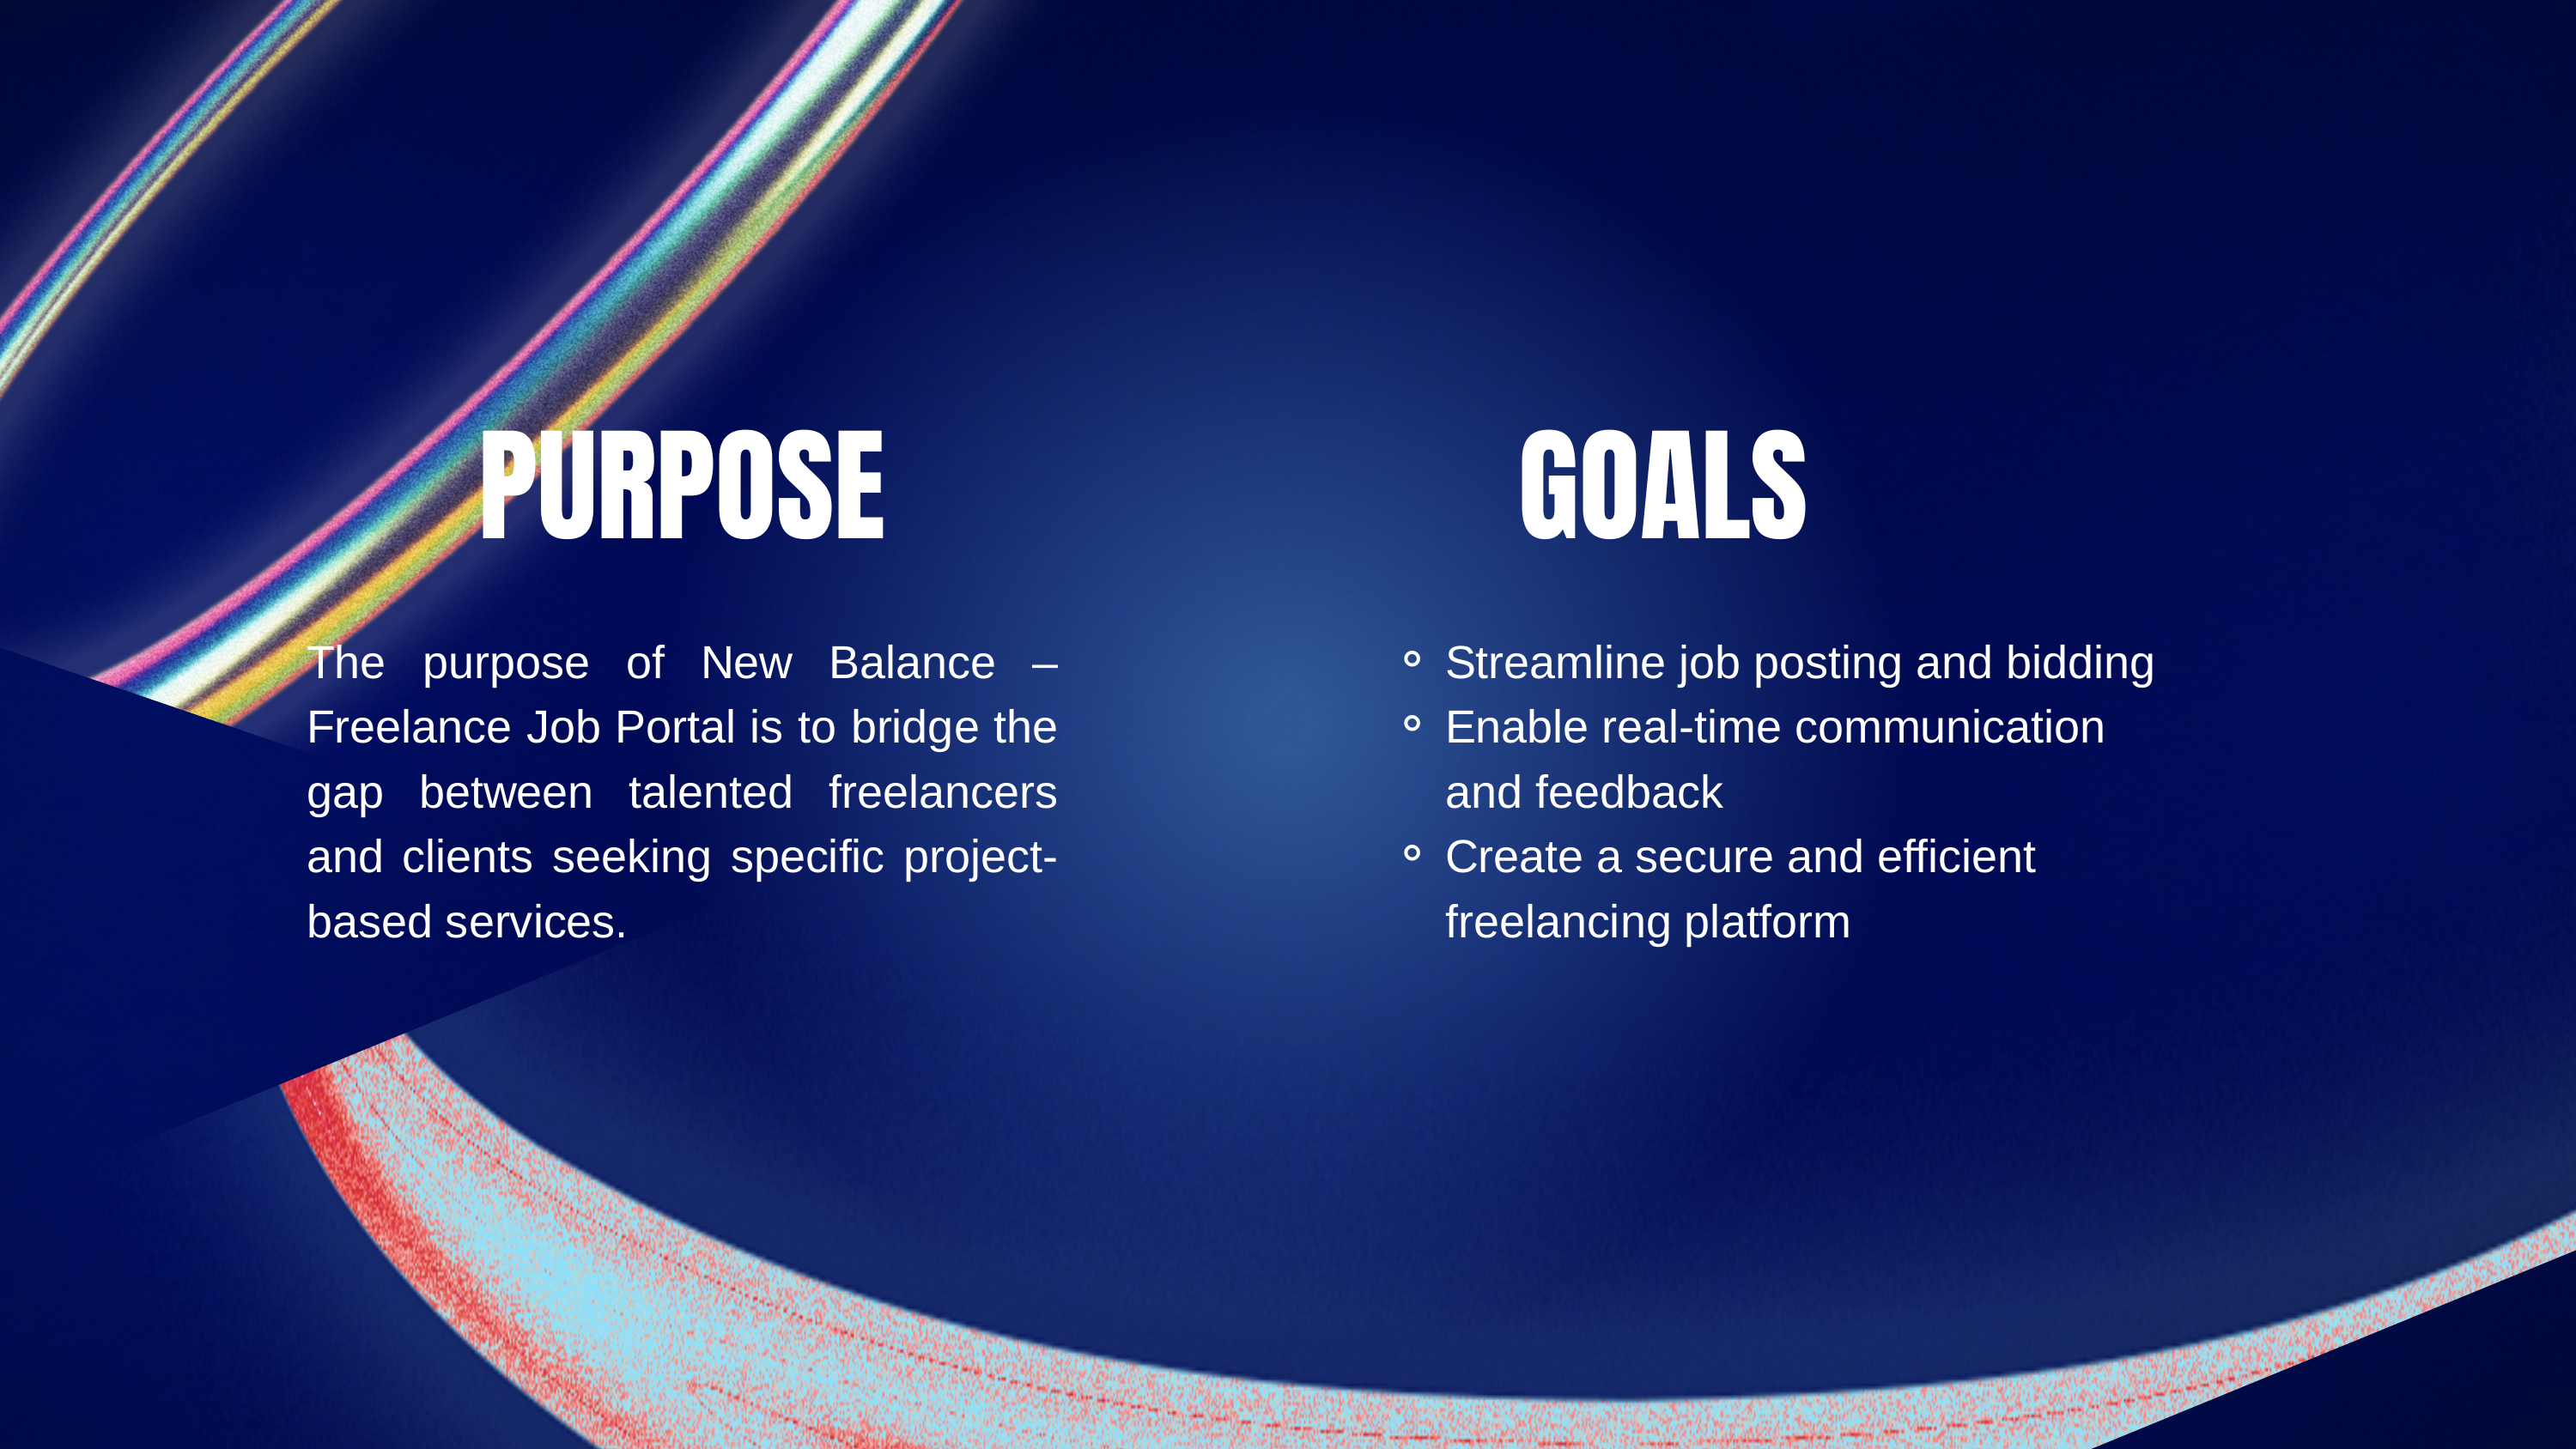

PURPOSE
GOALS

The purpose of New Balance – Freelance Job Portal is to bridge the gap between talented freelancers and clients seeking specific project-based services.
Streamline job posting and bidding
Enable real-time communication and feedback
Create a secure and efficient freelancing platform